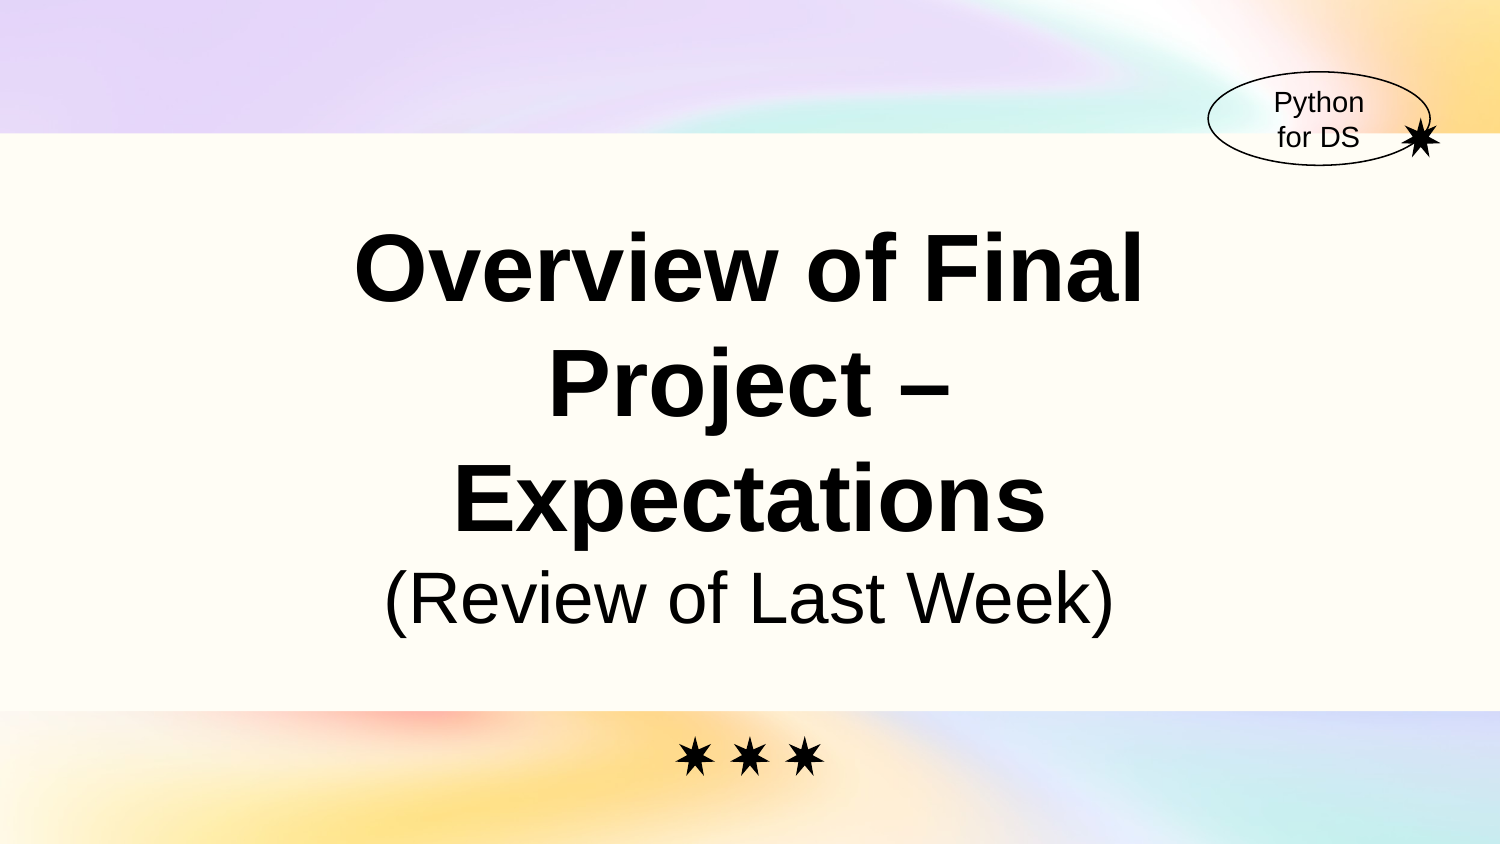

Python for DS

# Overview of Final Project – Expectations
(Review of Last Week)